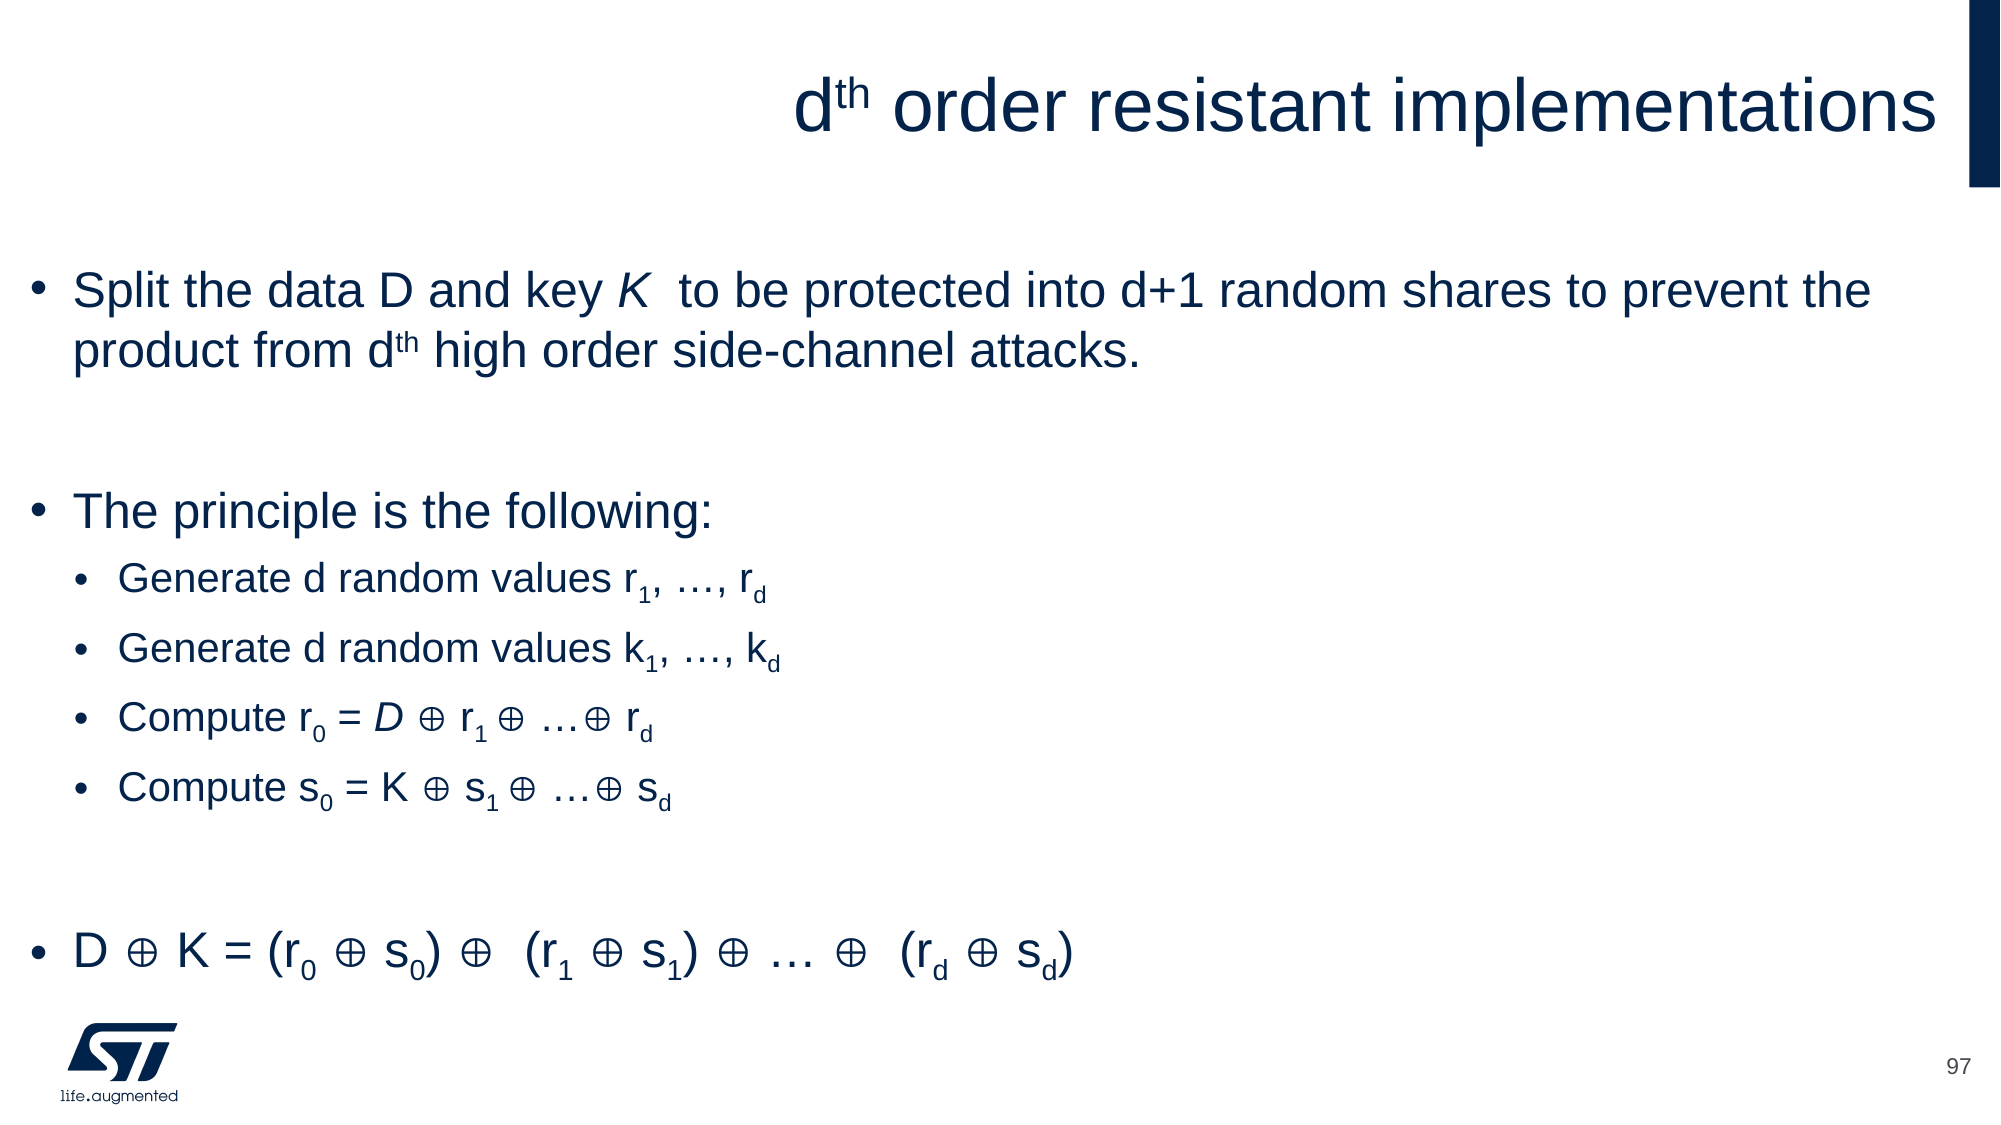

# dth order resistant implementations
Split the data D and key K  to be protected into d+1 random shares to prevent the product from dth high order side-channel attacks.

The principle is the following:
Generate d random values r1, …, rd
Generate d random values k1, …, kd
Compute r0 = D ⊕ r1 ⊕ …⊕ rd
Compute s0 = K ⊕ s1 ⊕ …⊕ sd

D ⊕ K = (r0 ⊕ s0) ⊕  (r1 ⊕ s1) ⊕ … ⊕  (rd ⊕ sd)

97